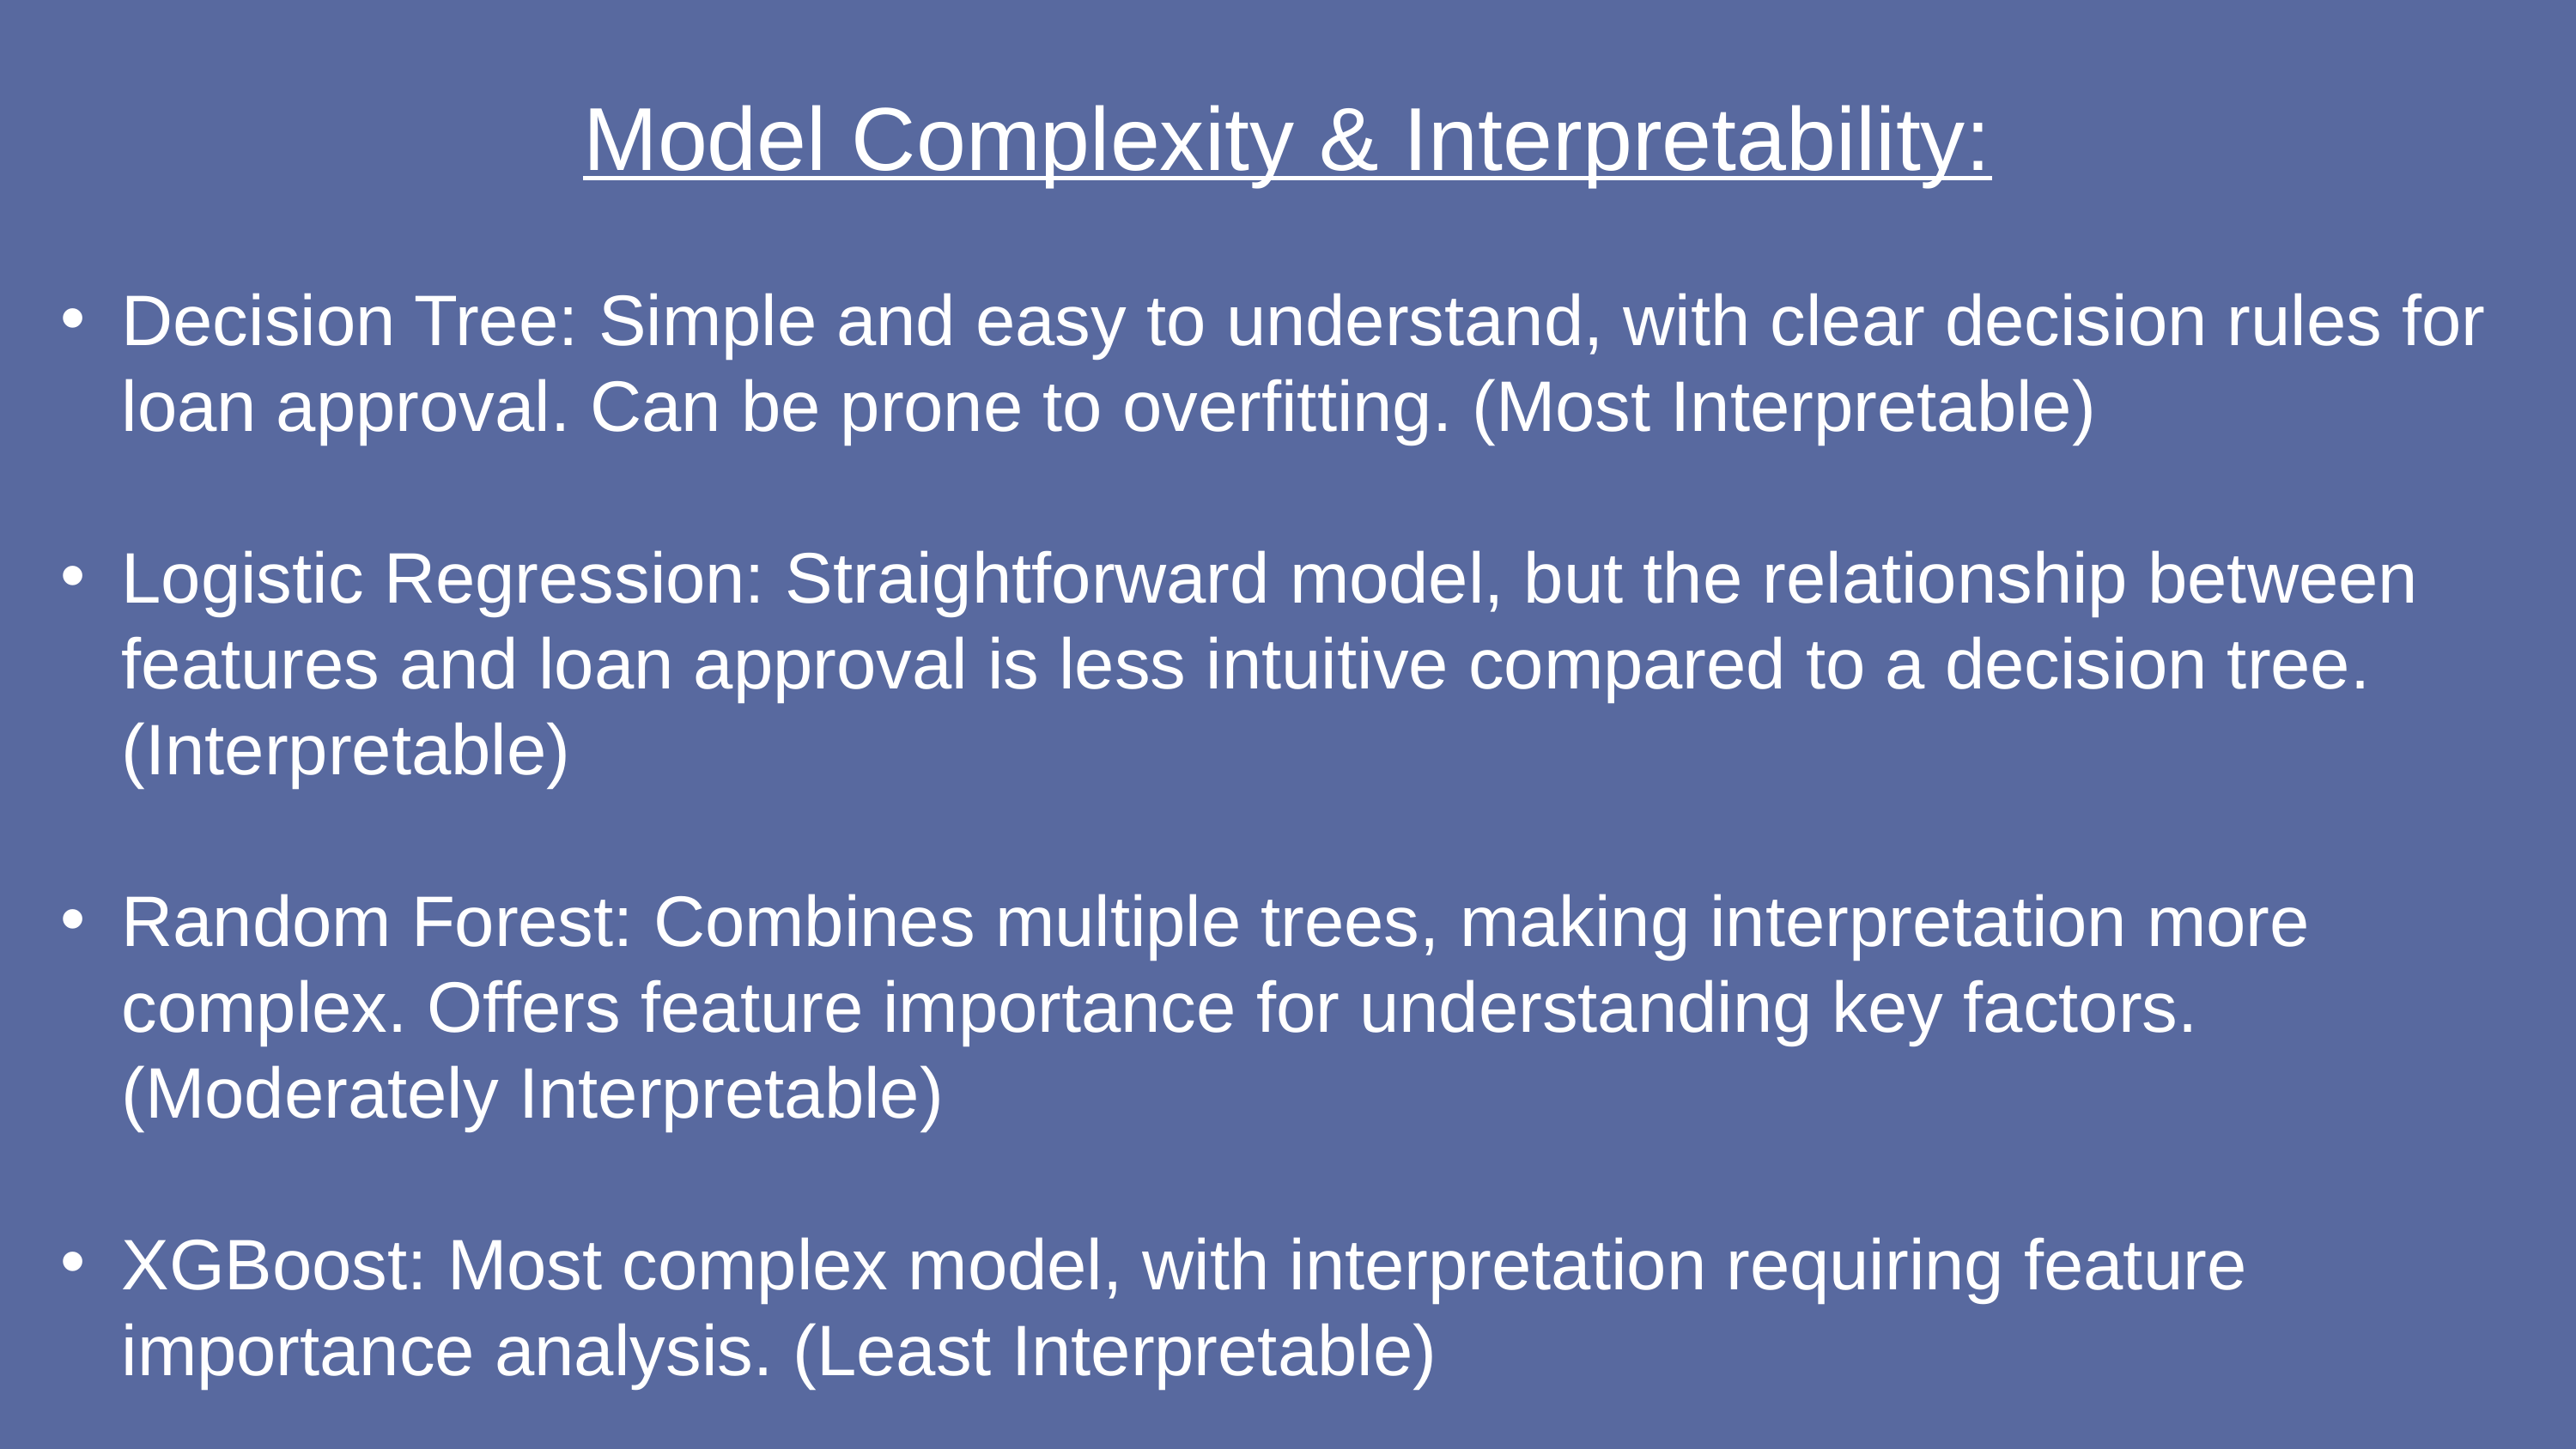

Model Complexity & Interpretability:

Decision Tree: Simple and easy to understand, with clear decision rules for loan approval. Can be prone to overfitting. (Most Interpretable)

Logistic Regression: Straightforward model, but the relationship between features and loan approval is less intuitive compared to a decision tree. (Interpretable)

Random Forest: Combines multiple trees, making interpretation more complex. Offers feature importance for understanding key factors. (Moderately Interpretable)

XGBoost: Most complex model, with interpretation requiring feature importance analysis. (Least Interpretable)